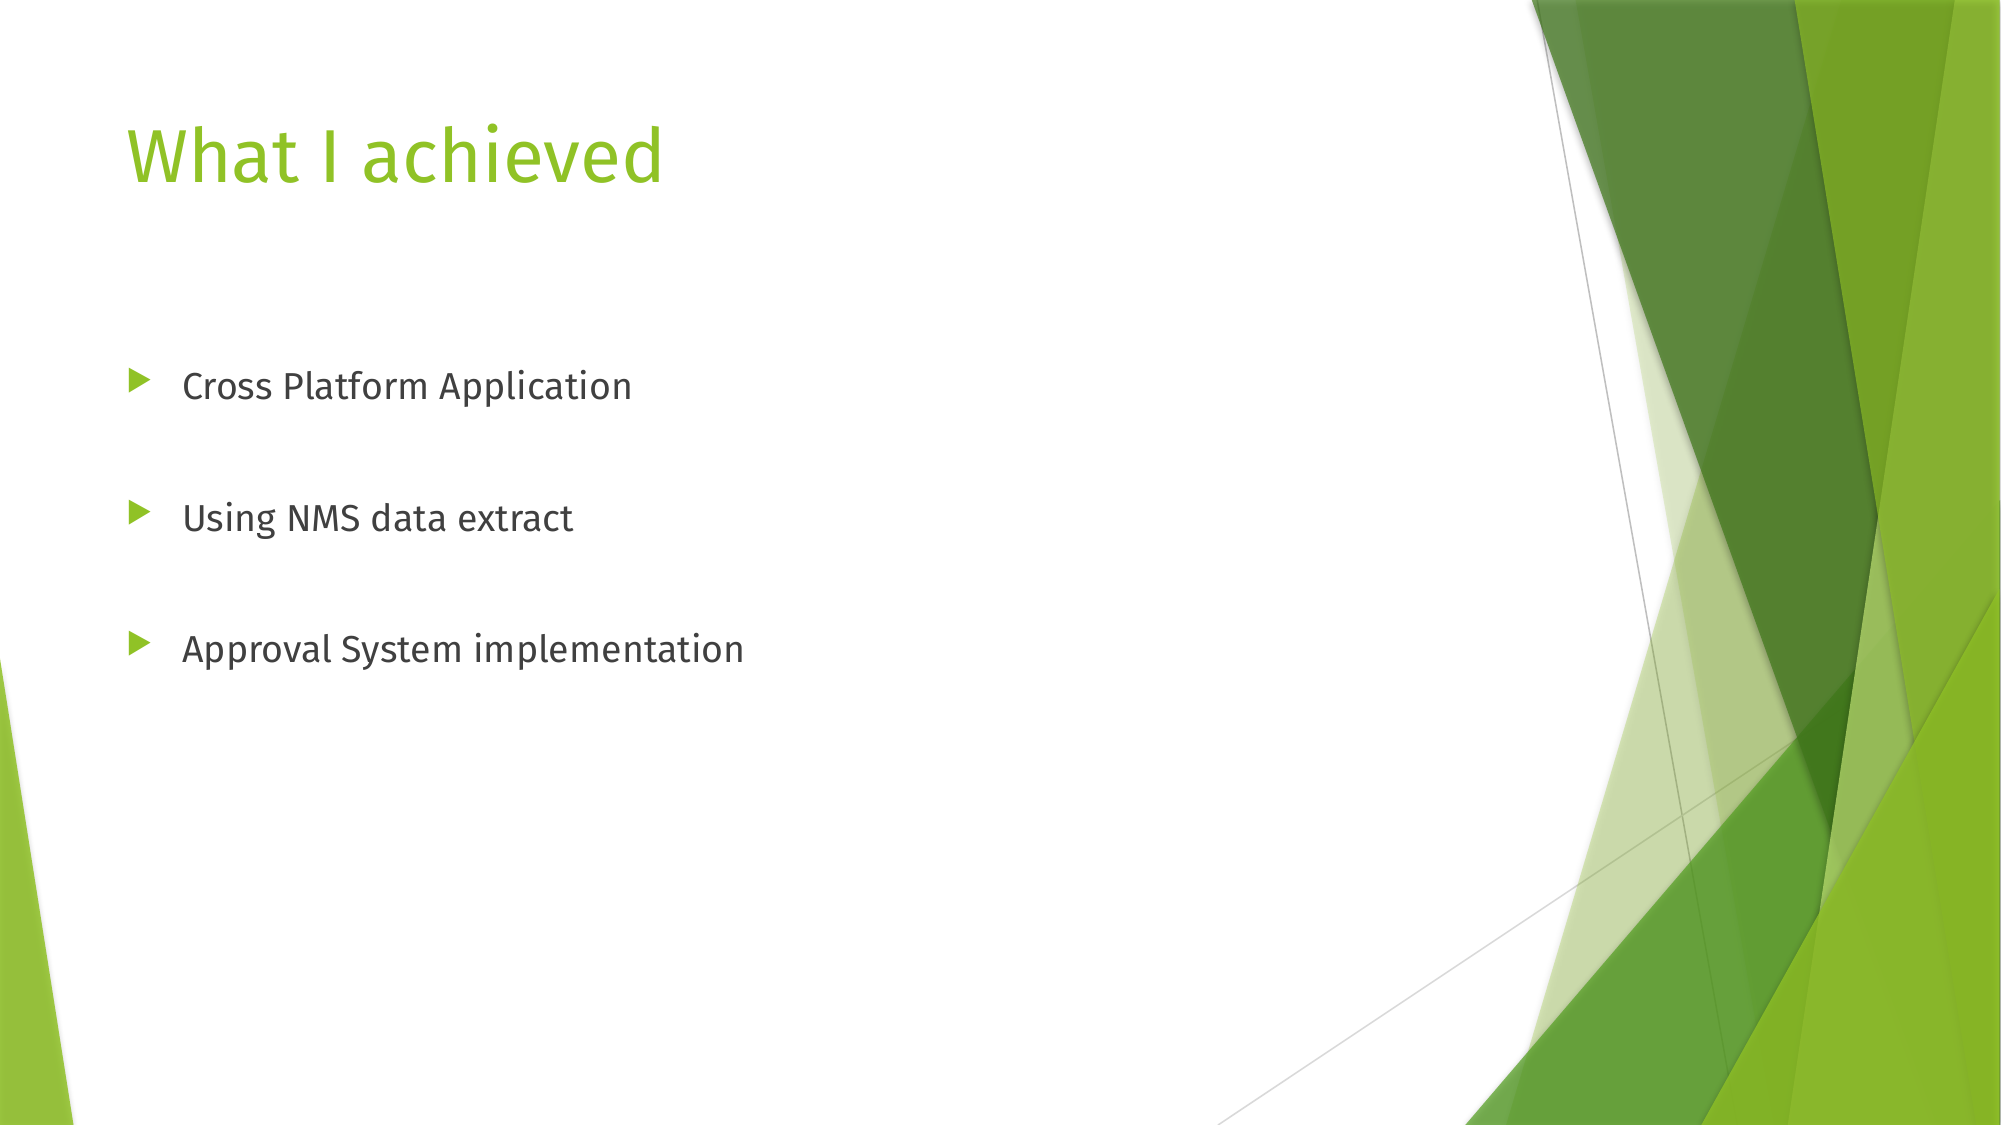

# What I achieved
Cross Platform Application

Using NMS data extract

Approval System implementation